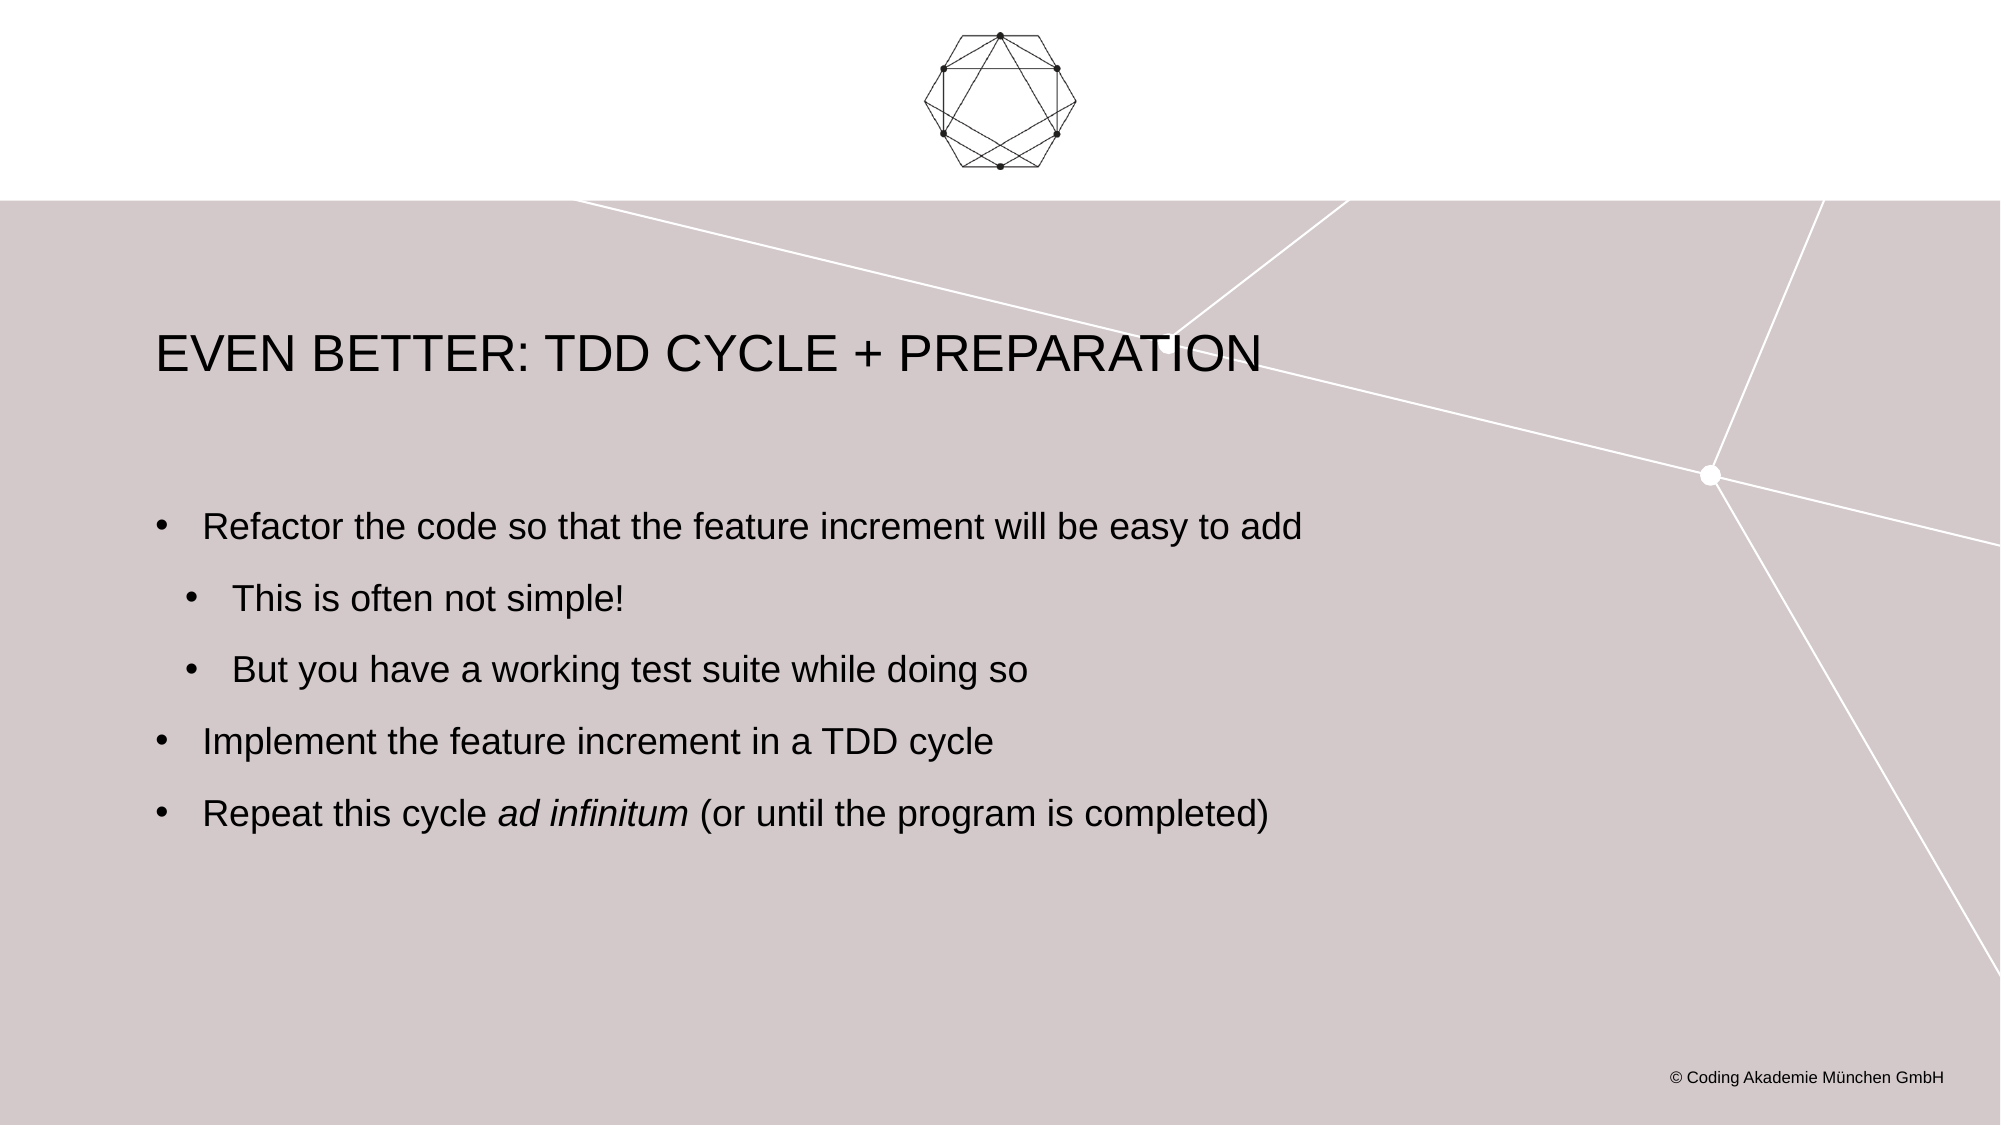

# Even Better: TDD Cycle + Preparation
Refactor the code so that the feature increment will be easy to add
This is often not simple!
But you have a working test suite while doing so
Implement the feature increment in a TDD cycle
Repeat this cycle ad infinitum (or until the program is completed)
© Coding Akademie München GmbH